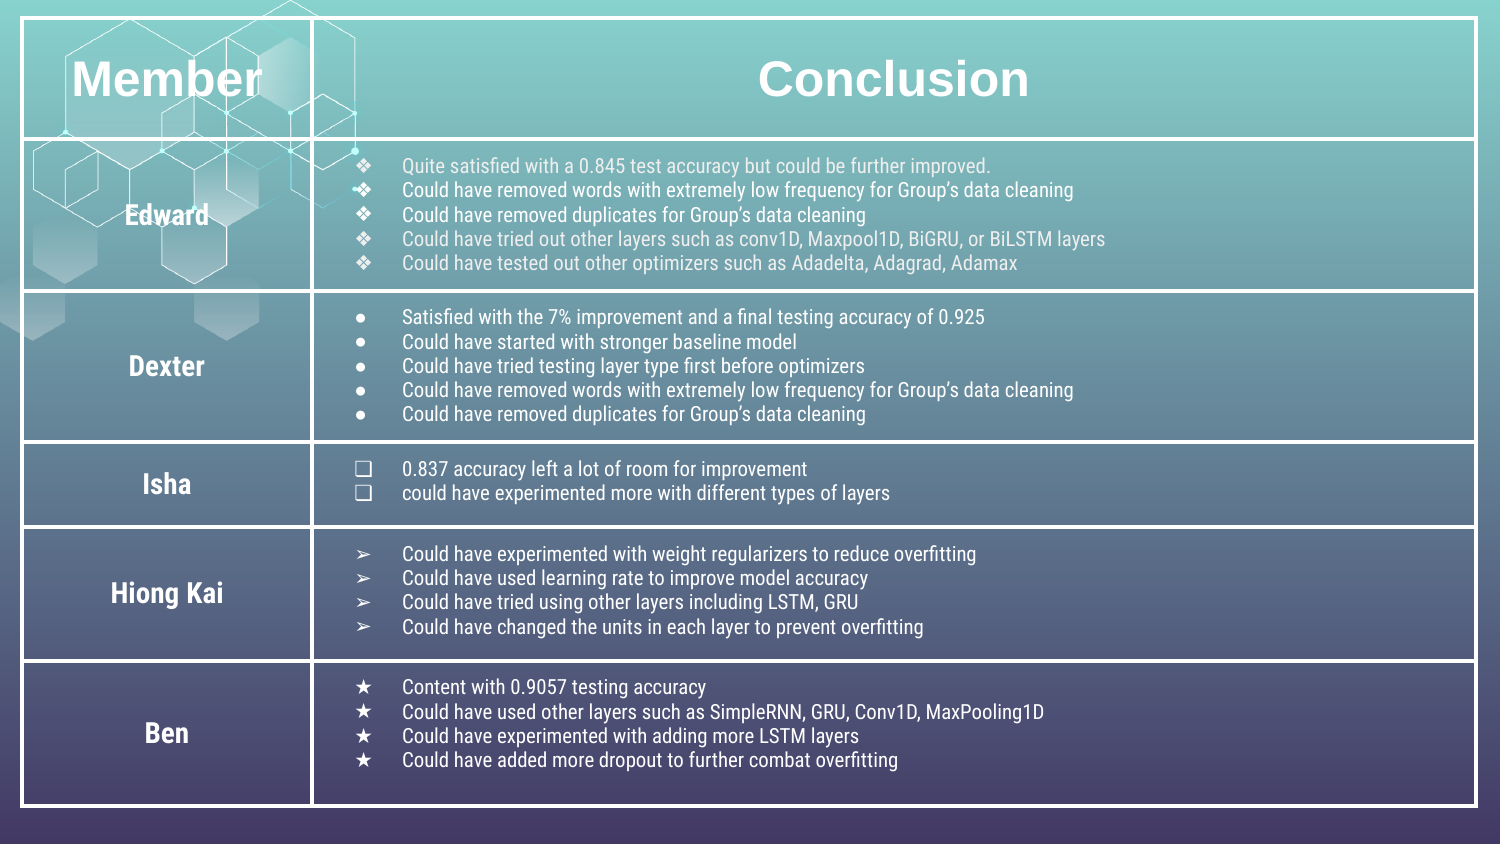

| Member | Conclusion |
| --- | --- |
| Edward | Quite satisfied with a 0.845 test accuracy but could be further improved. Could have removed words with extremely low frequency for Group’s data cleaning Could have removed duplicates for Group’s data cleaning Could have tried out other layers such as conv1D, Maxpool1D, BiGRU, or BiLSTM layers Could have tested out other optimizers such as Adadelta, Adagrad, Adamax |
| Dexter | Satisfied with the 7% improvement and a final testing accuracy of 0.925 Could have started with stronger baseline model Could have tried testing layer type first before optimizers Could have removed words with extremely low frequency for Group’s data cleaning Could have removed duplicates for Group’s data cleaning |
| Isha | 0.837 accuracy left a lot of room for improvement could have experimented more with different types of layers |
| Hiong Kai | Could have experimented with weight regularizers to reduce overfitting Could have used learning rate to improve model accuracy Could have tried using other layers including LSTM, GRU Could have changed the units in each layer to prevent overfitting |
| Ben | Content with 0.9057 testing accuracy Could have used other layers such as SimpleRNN, GRU, Conv1D, MaxPooling1D Could have experimented with adding more LSTM layers Could have added more dropout to further combat overfitting |